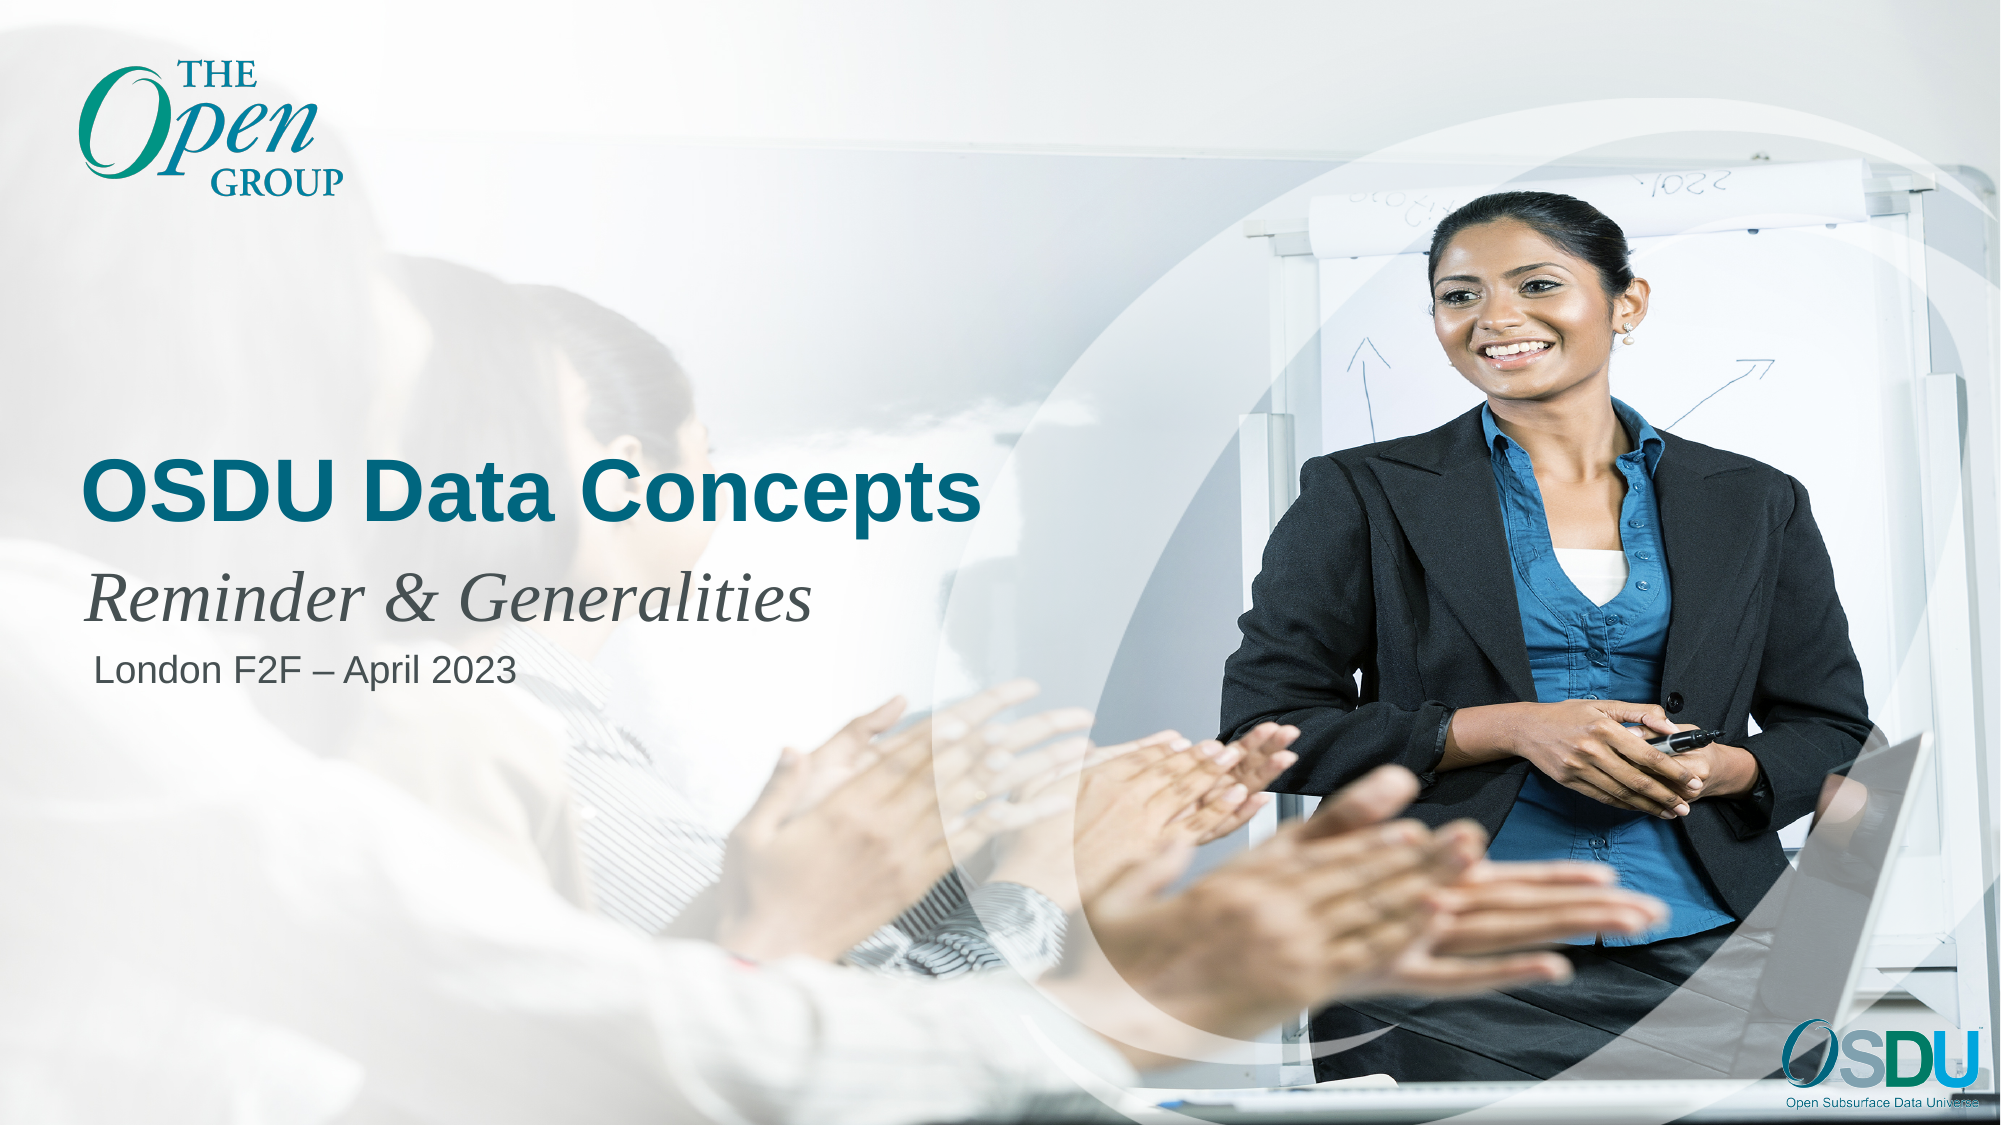

OSDU Data Concepts
Reminder & Generalities
London F2F – April 2023